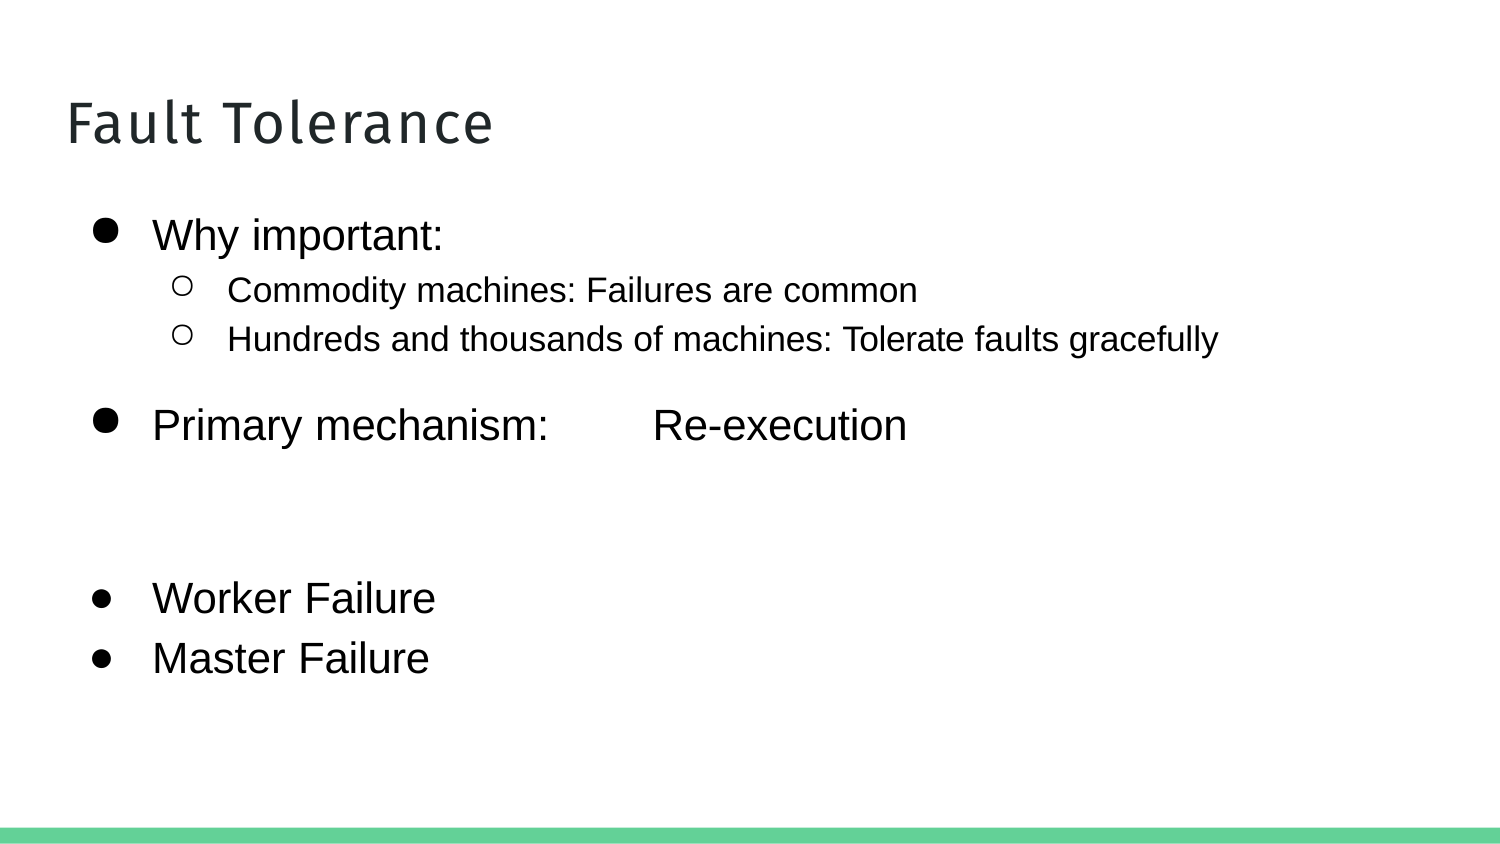

Fault Tolerance
# Fault Tolerance
Why important:
Commodity machines: Failures are common
Hundreds and thousands of machines: Tolerate faults gracefully
Primary mechanism:	Re-execution

Worker Failure
Master Failure